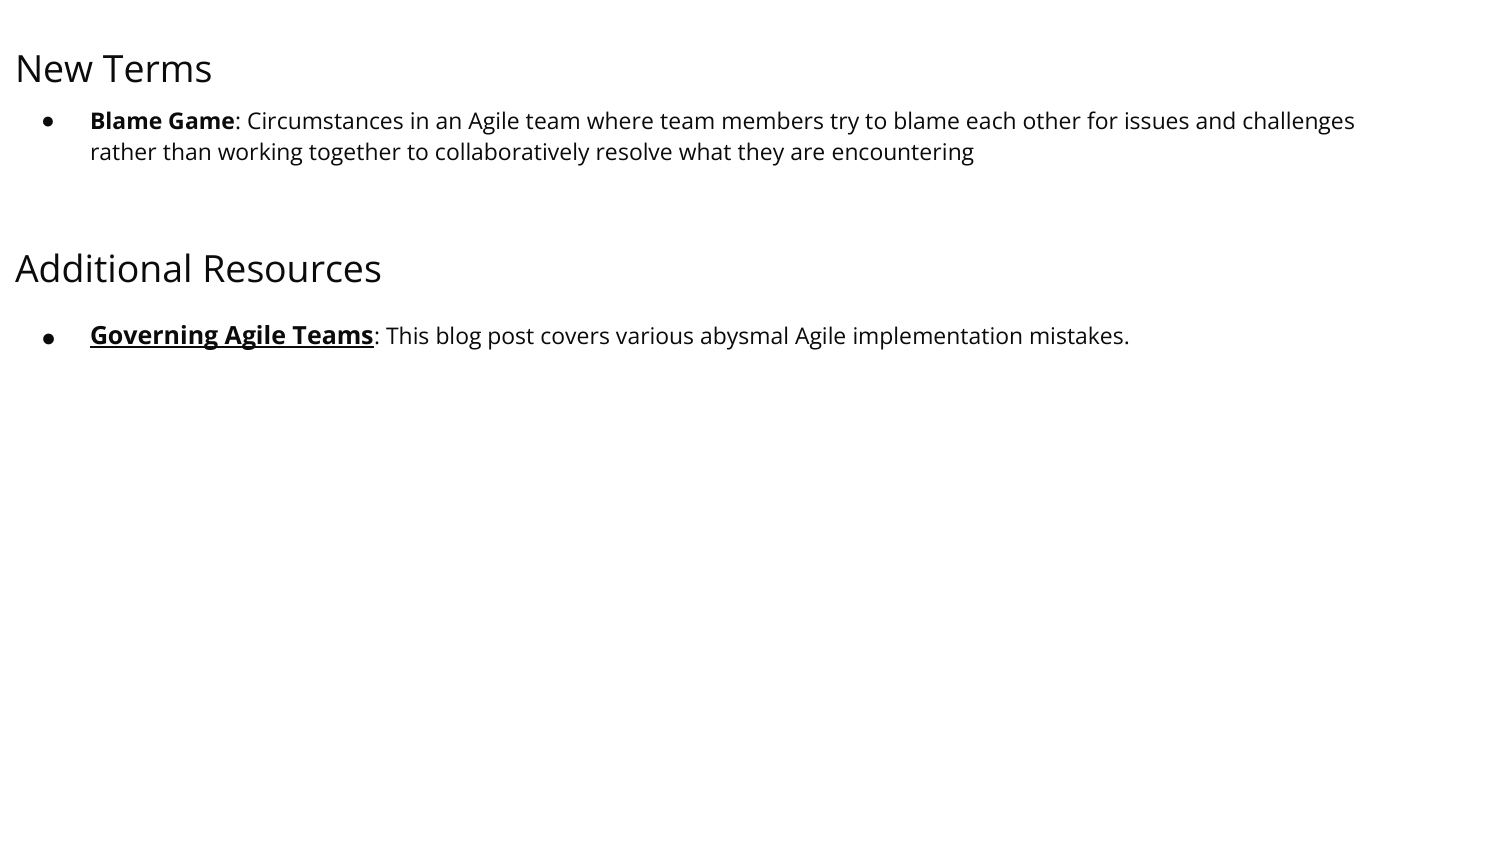

New Terms
Blame Game: Circumstances in an Agile team where team members try to blame each other for issues and challenges rather than working together to collaboratively resolve what they are encountering
Additional Resources
Governing Agile Teams: This blog post covers various abysmal Agile implementation mistakes.